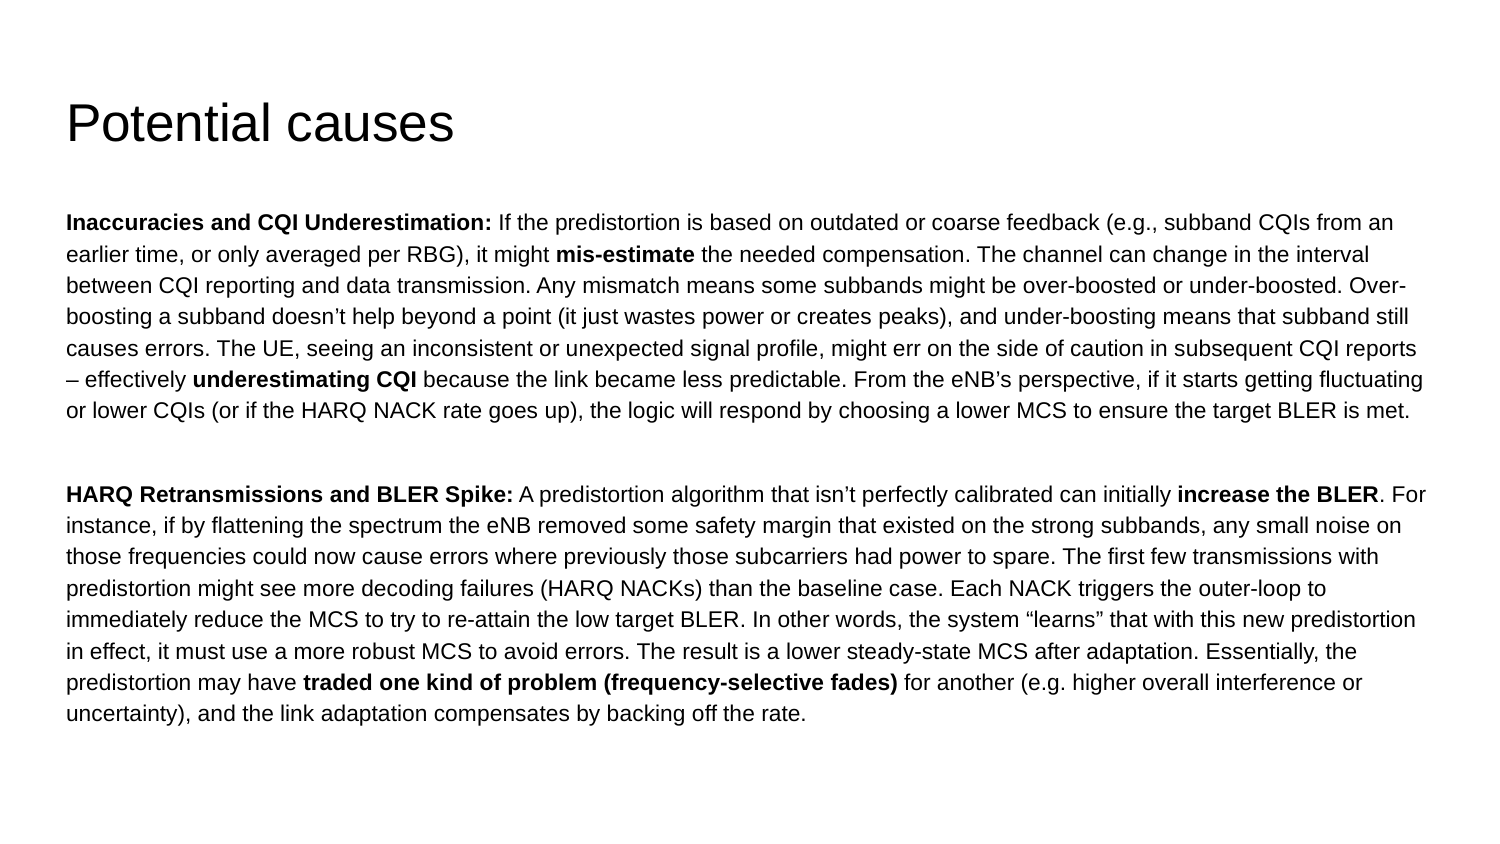

# Potential causes
Inaccuracies and CQI Underestimation: If the predistortion is based on outdated or coarse feedback (e.g., subband CQIs from an earlier time, or only averaged per RBG), it might mis-estimate the needed compensation. The channel can change in the interval between CQI reporting and data transmission. Any mismatch means some subbands might be over-boosted or under-boosted. Over-boosting a subband doesn’t help beyond a point (it just wastes power or creates peaks), and under-boosting means that subband still causes errors. The UE, seeing an inconsistent or unexpected signal profile, might err on the side of caution in subsequent CQI reports – effectively underestimating CQI because the link became less predictable. From the eNB’s perspective, if it starts getting fluctuating or lower CQIs (or if the HARQ NACK rate goes up), the logic will respond by choosing a lower MCS to ensure the target BLER is met.
HARQ Retransmissions and BLER Spike: A predistortion algorithm that isn’t perfectly calibrated can initially increase the BLER. For instance, if by flattening the spectrum the eNB removed some safety margin that existed on the strong subbands, any small noise on those frequencies could now cause errors where previously those subcarriers had power to spare. The first few transmissions with predistortion might see more decoding failures (HARQ NACKs) than the baseline case. Each NACK triggers the outer-loop to immediately reduce the MCS to try to re-attain the low target BLER. In other words, the system “learns” that with this new predistortion in effect, it must use a more robust MCS to avoid errors. The result is a lower steady-state MCS after adaptation. Essentially, the predistortion may have traded one kind of problem (frequency-selective fades) for another (e.g. higher overall interference or uncertainty), and the link adaptation compensates by backing off the rate.